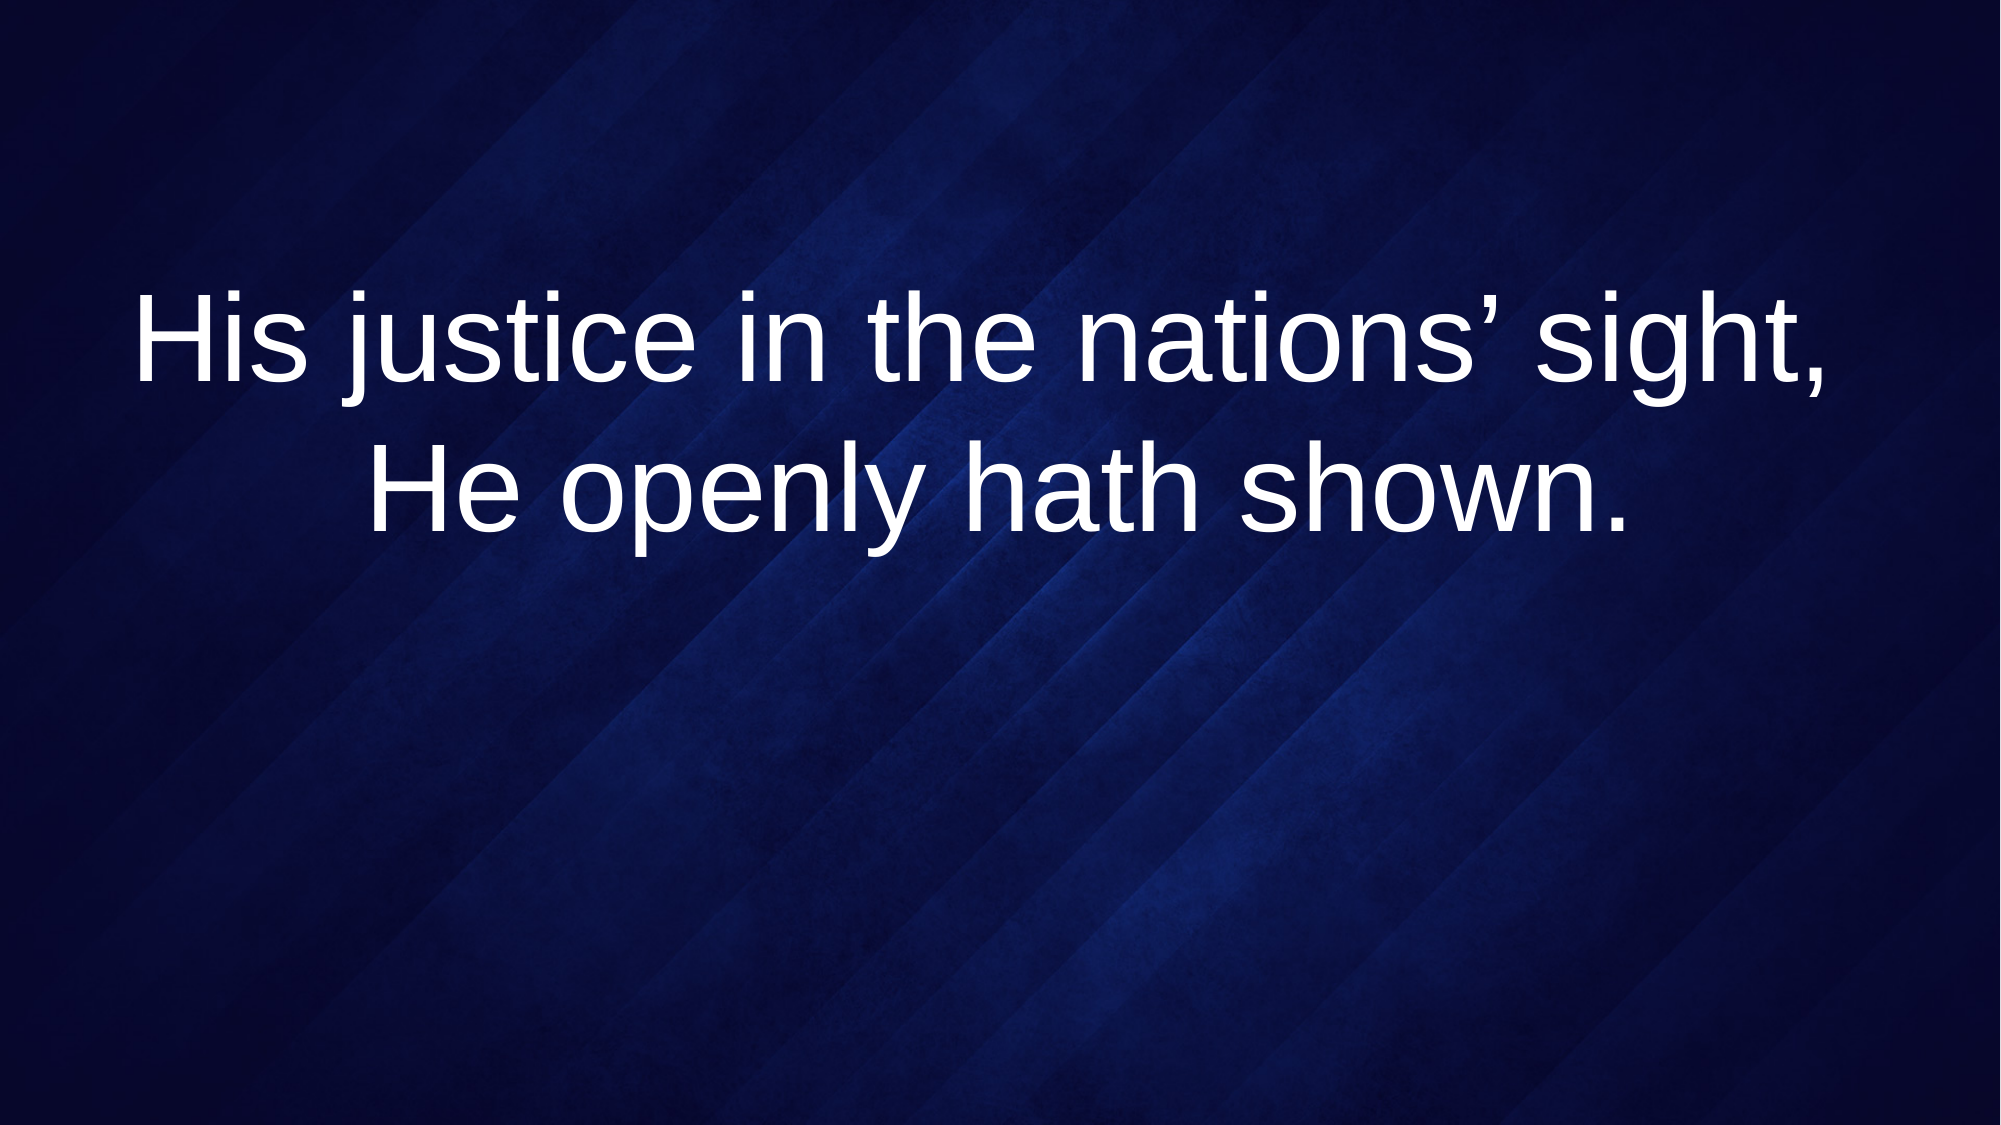

# His justice in the nations’ sight, He openly hath shown.